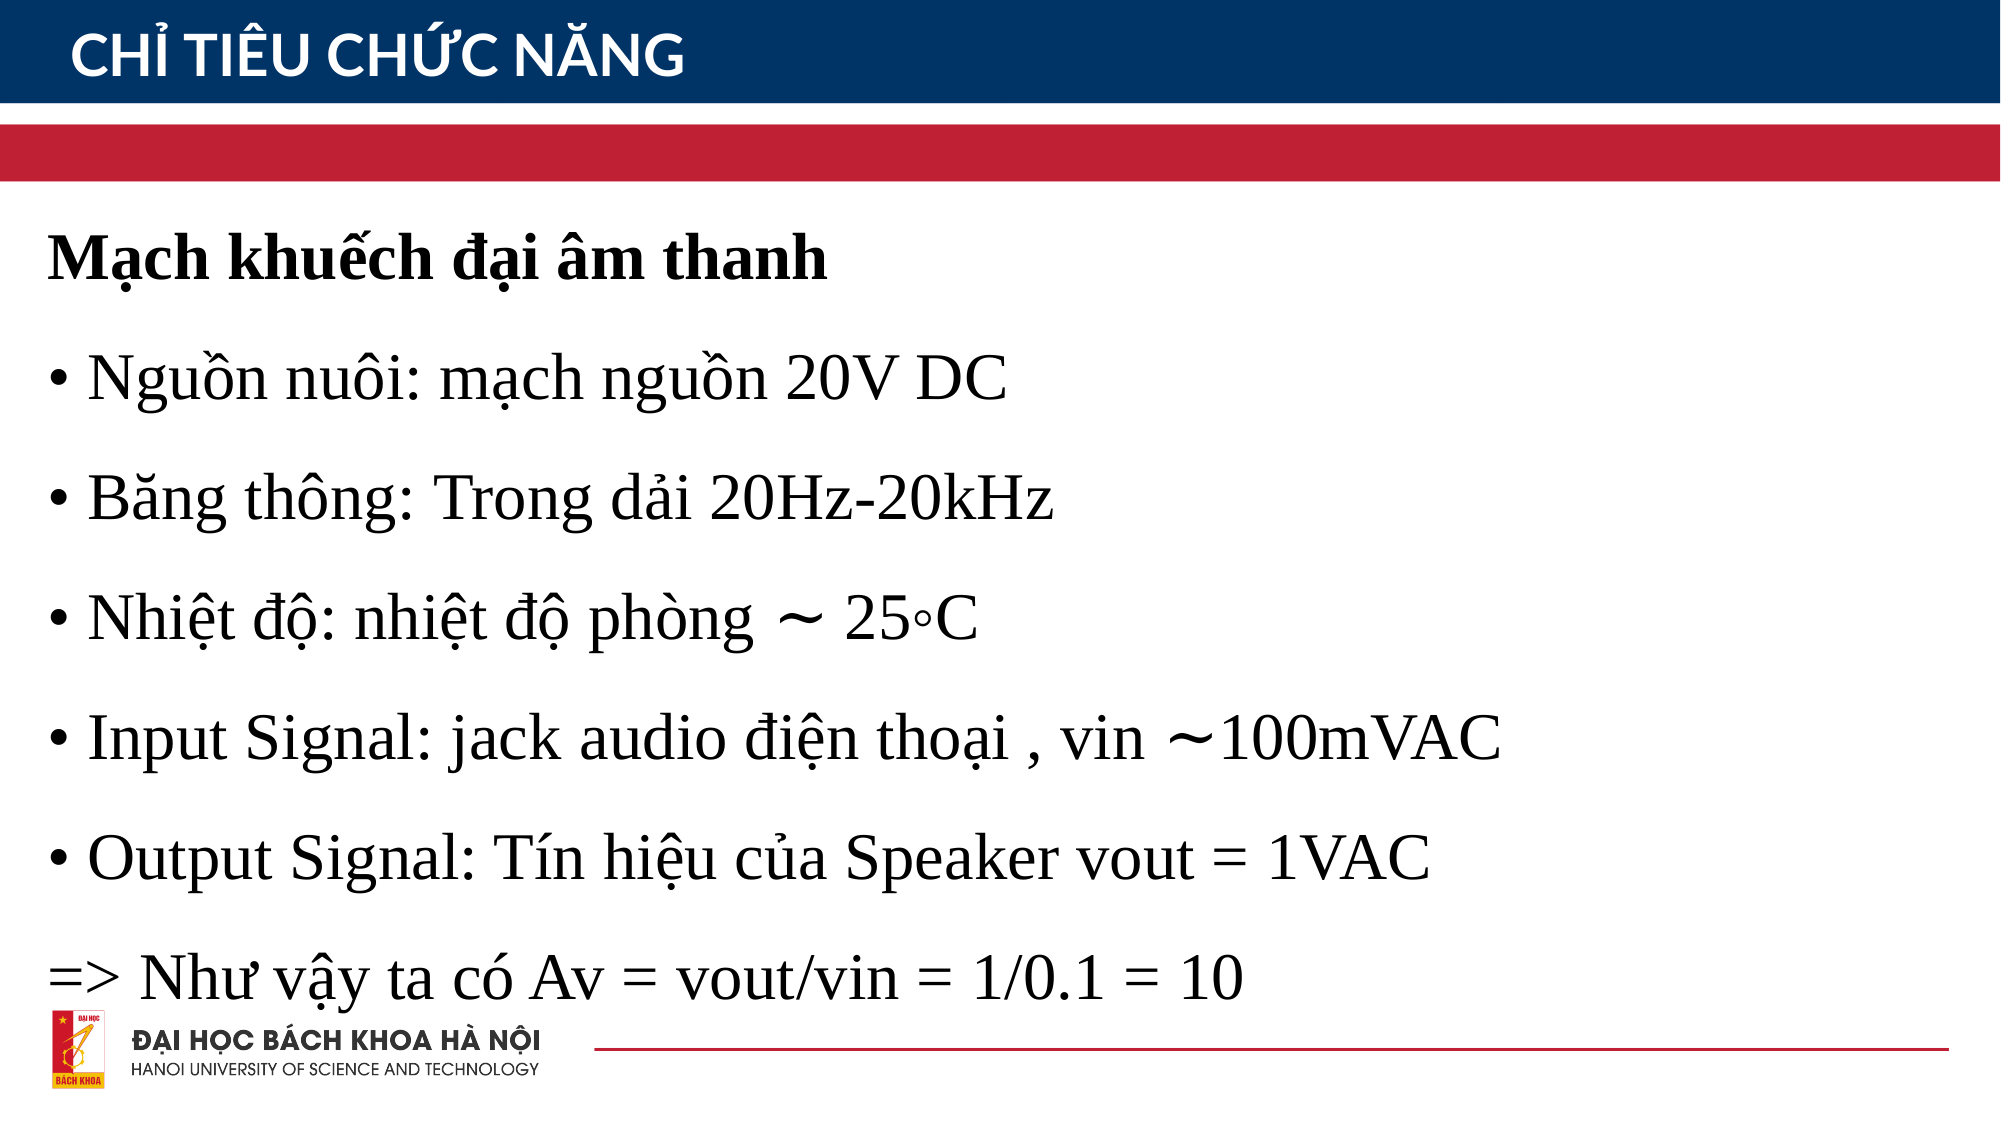

# CHỈ TIÊU CHỨC NĂNG
Mạch khuếch đại âm thanh
• Nguồn nuôi: mạch nguồn 20V DC
• Băng thông: Trong dải 20Hz-20kHz
• Nhiệt độ: nhiệt độ phòng ∼ 25◦C
• Input Signal: jack audio điện thoại , vin ∼100mVAC
• Output Signal: Tín hiệu của Speaker vout = 1VAC
=> Như vậy ta có Av = vout/vin = 1/0.1 = 10
7